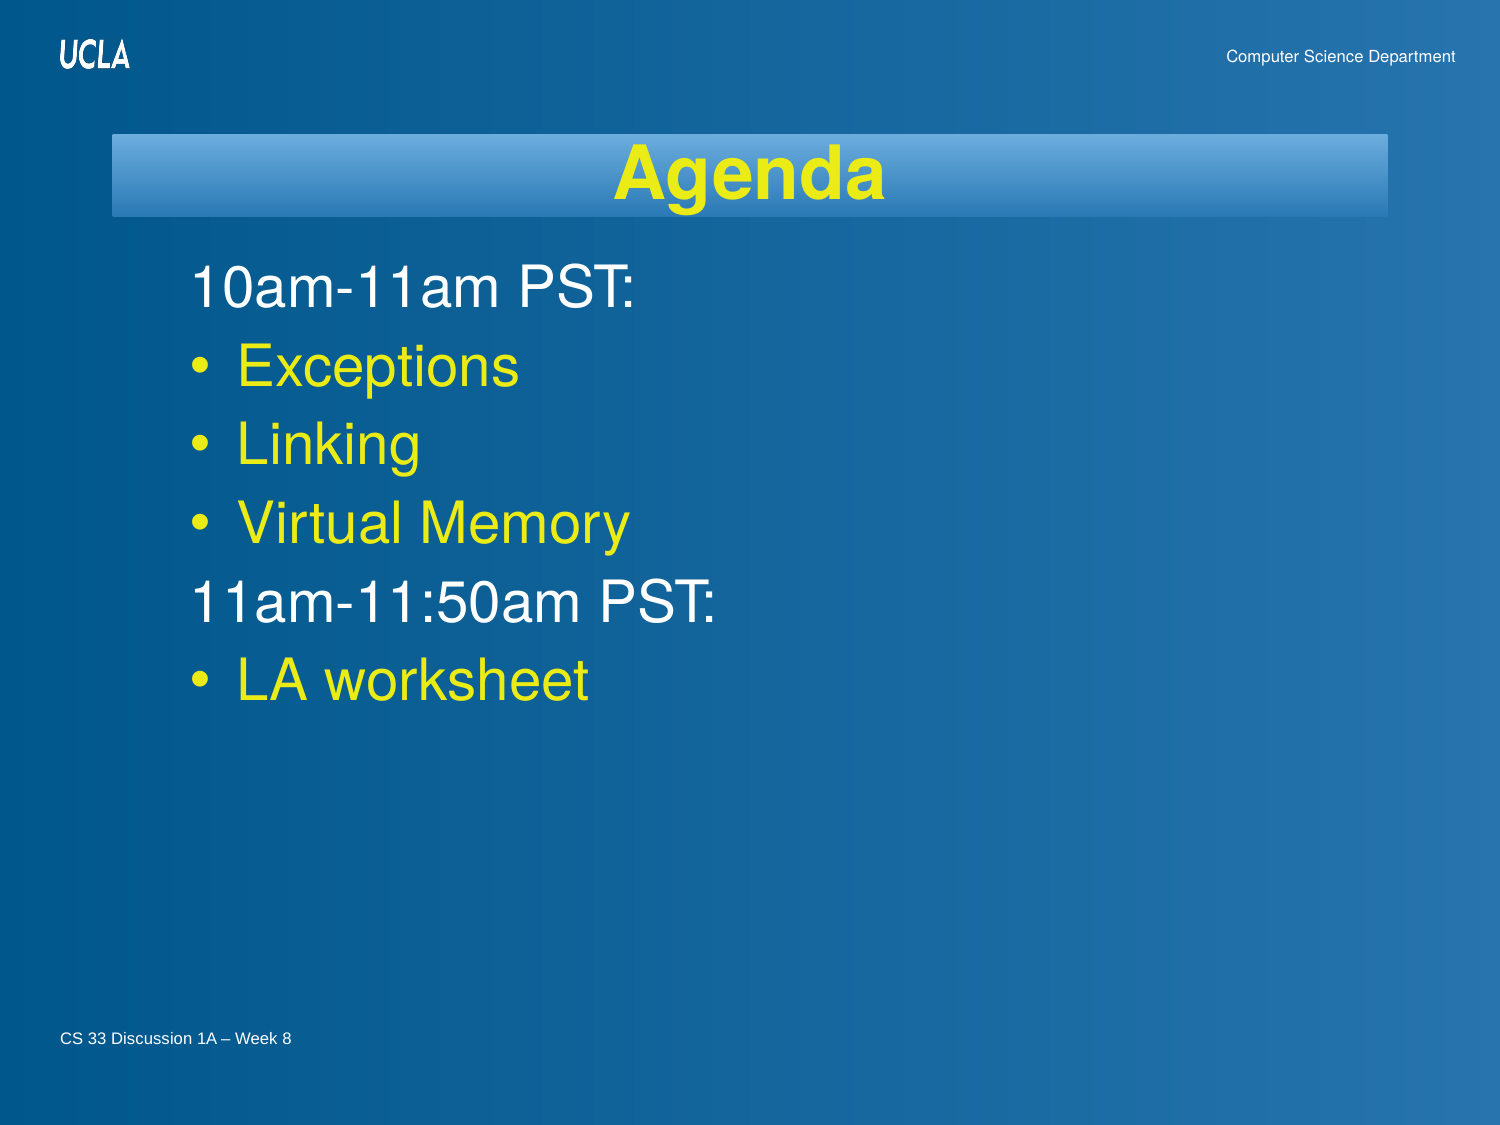

# Agenda
10am-11am PST:
Exceptions
Linking
Virtual Memory
11am-11:50am PST:
LA worksheet